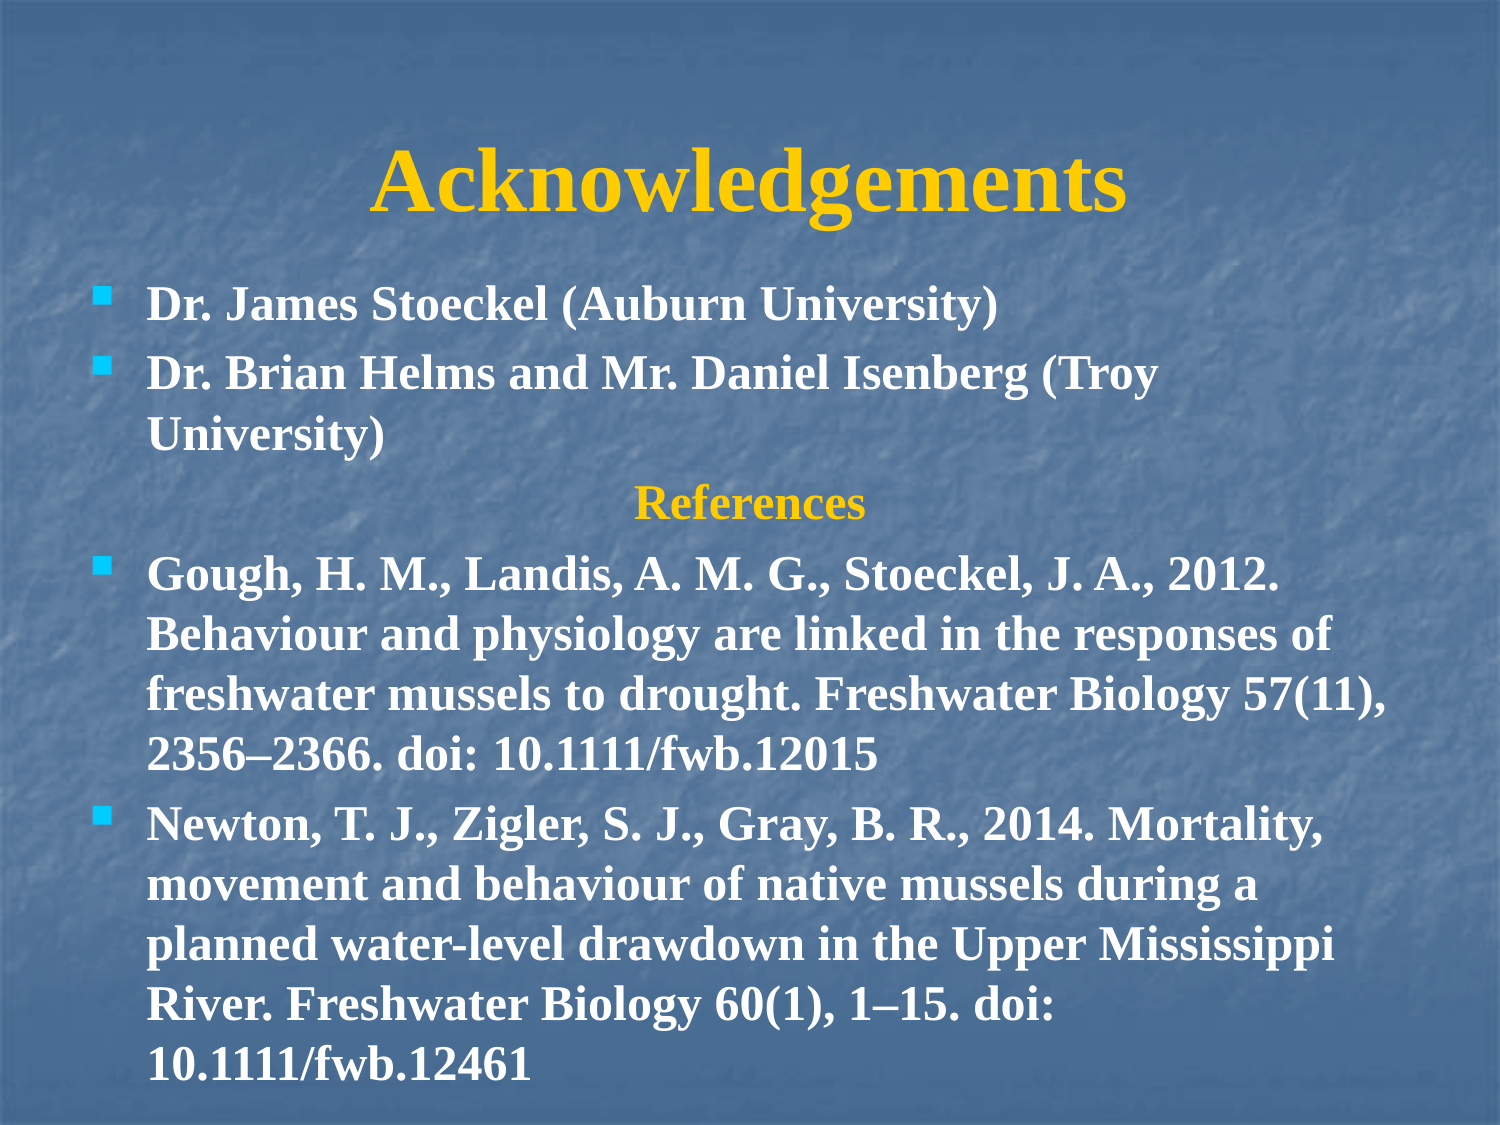

# Acknowledgements
Dr. James Stoeckel (Auburn University)
Dr. Brian Helms and Mr. Daniel Isenberg (Troy University)
References
Gough, H. M., Landis, A. M. G., Stoeckel, J. A., 2012. Behaviour and physiology are linked in the responses of freshwater mussels to drought. Freshwater Biology 57(11), 2356–2366. doi: 10.1111/fwb.12015
Newton, T. J., Zigler, S. J., Gray, B. R., 2014. Mortality, movement and behaviour of native mussels during a planned water-level drawdown in the Upper Mississippi River. Freshwater Biology 60(1), 1–15. doi: 10.1111/fwb.12461